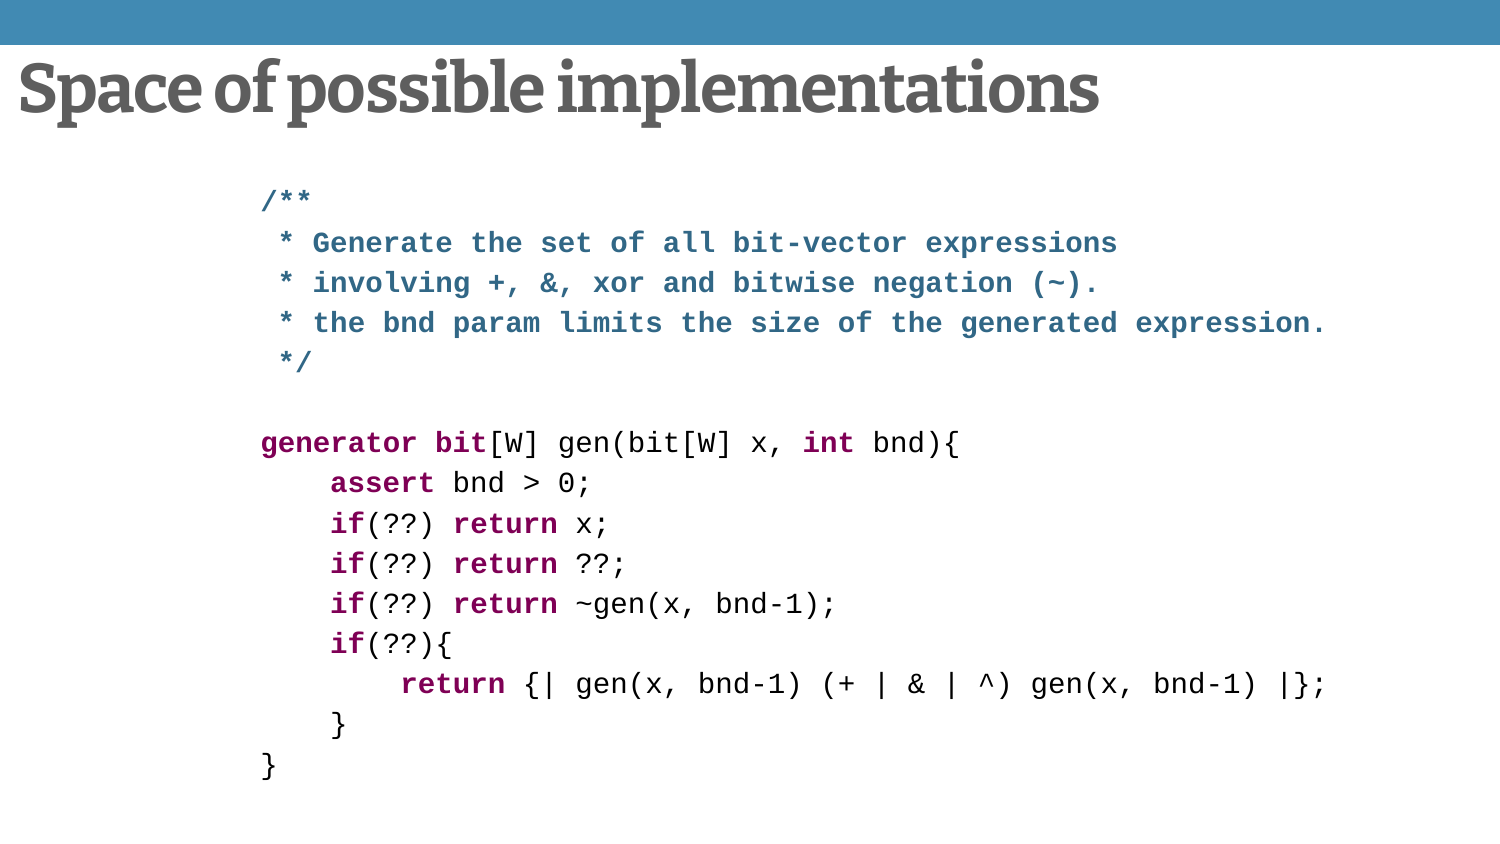

# Space of possible implementations
/**
 * Generate the set of all bit-vector expressions
 * involving +, &, xor and bitwise negation (~).
 * the bnd param limits the size of the generated expression.
 */

generator bit[W] gen(bit[W] x, int bnd){
    assert bnd > 0;
    if(??) return x;
    if(??) return ??;
    if(??) return ~gen(x, bnd-1);
    if(??){
        return {| gen(x, bnd-1) (+ | & | ^) gen(x, bnd-1) |};
    }
}